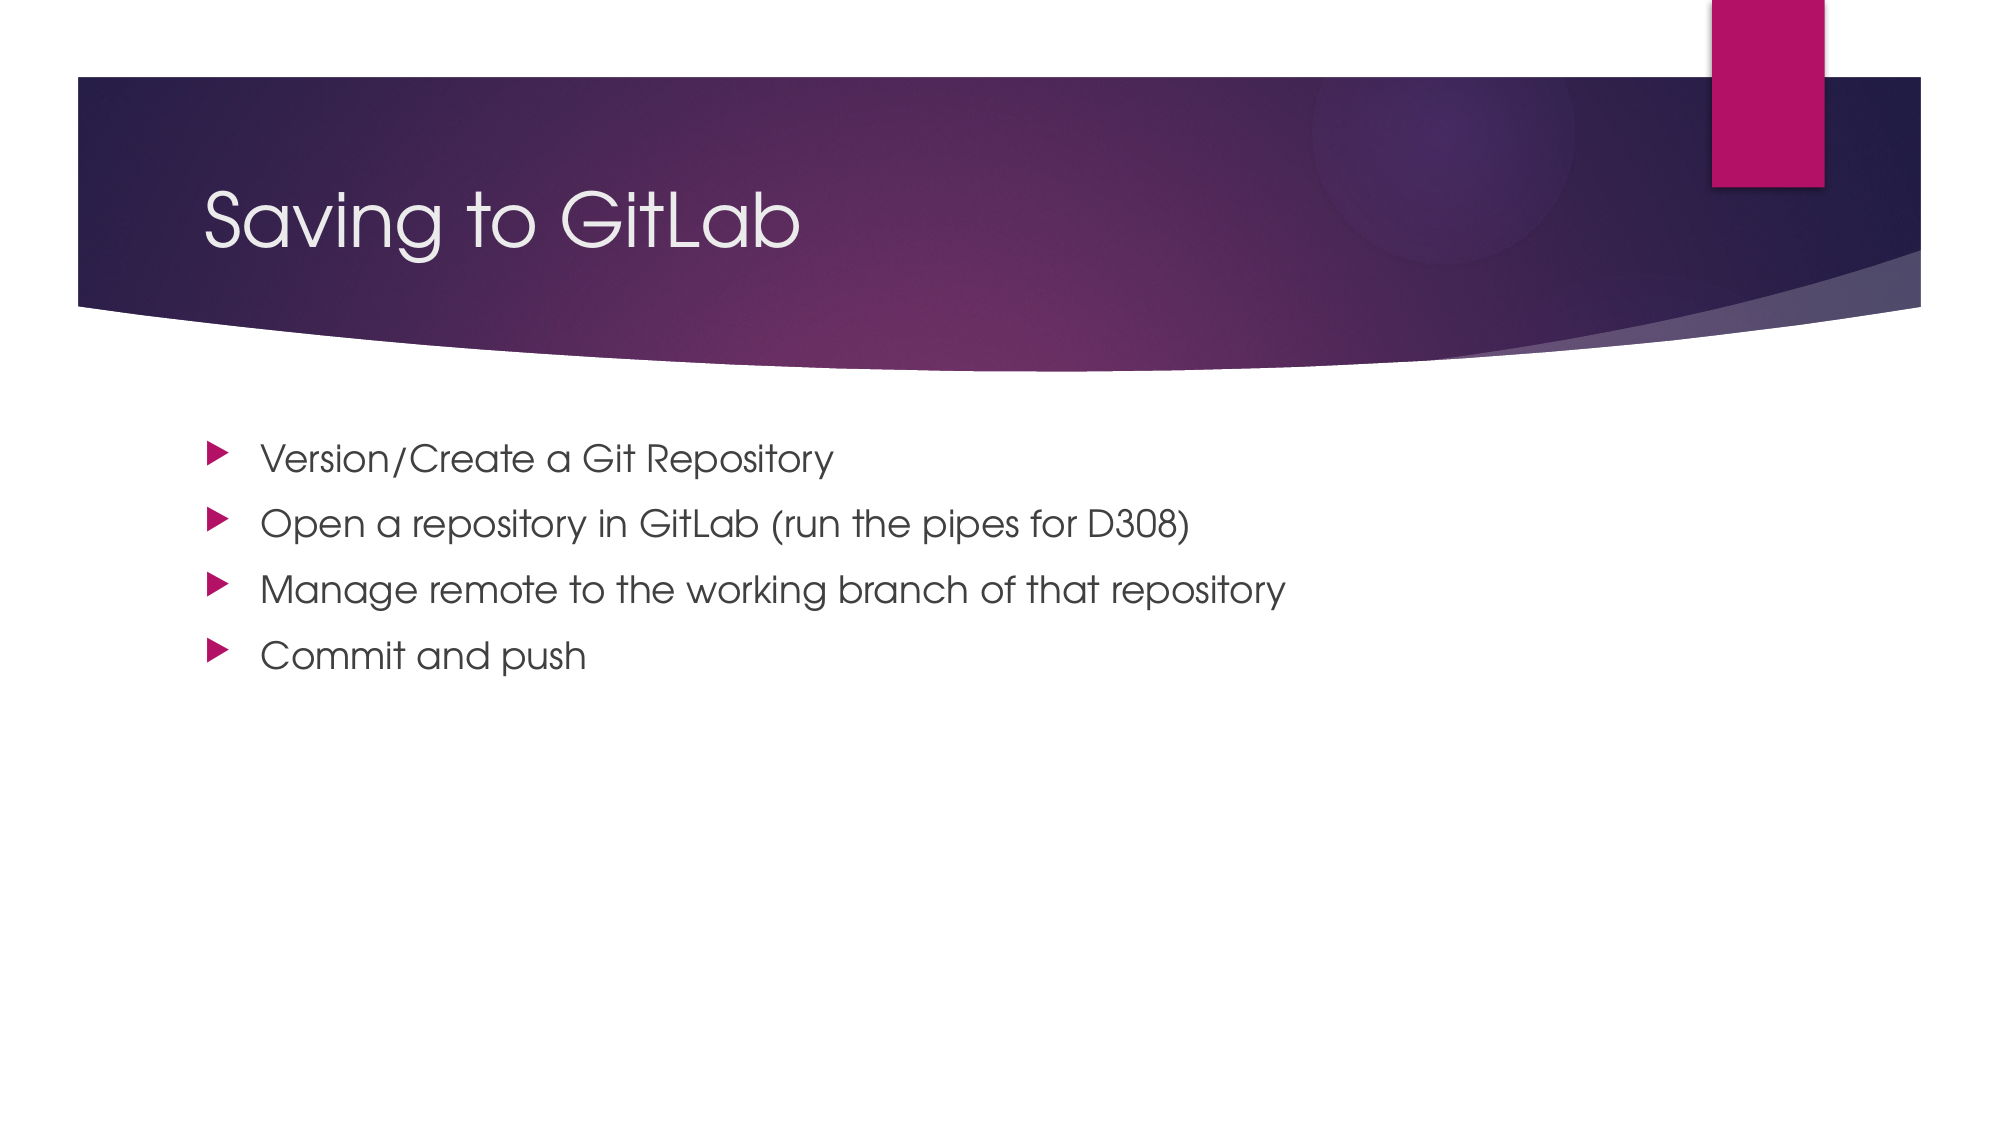

# Saving to GitLab
Version/Create a Git Repository
Open a repository in GitLab (run the pipes for D308)
Manage remote to the working branch of that repository
Commit and push